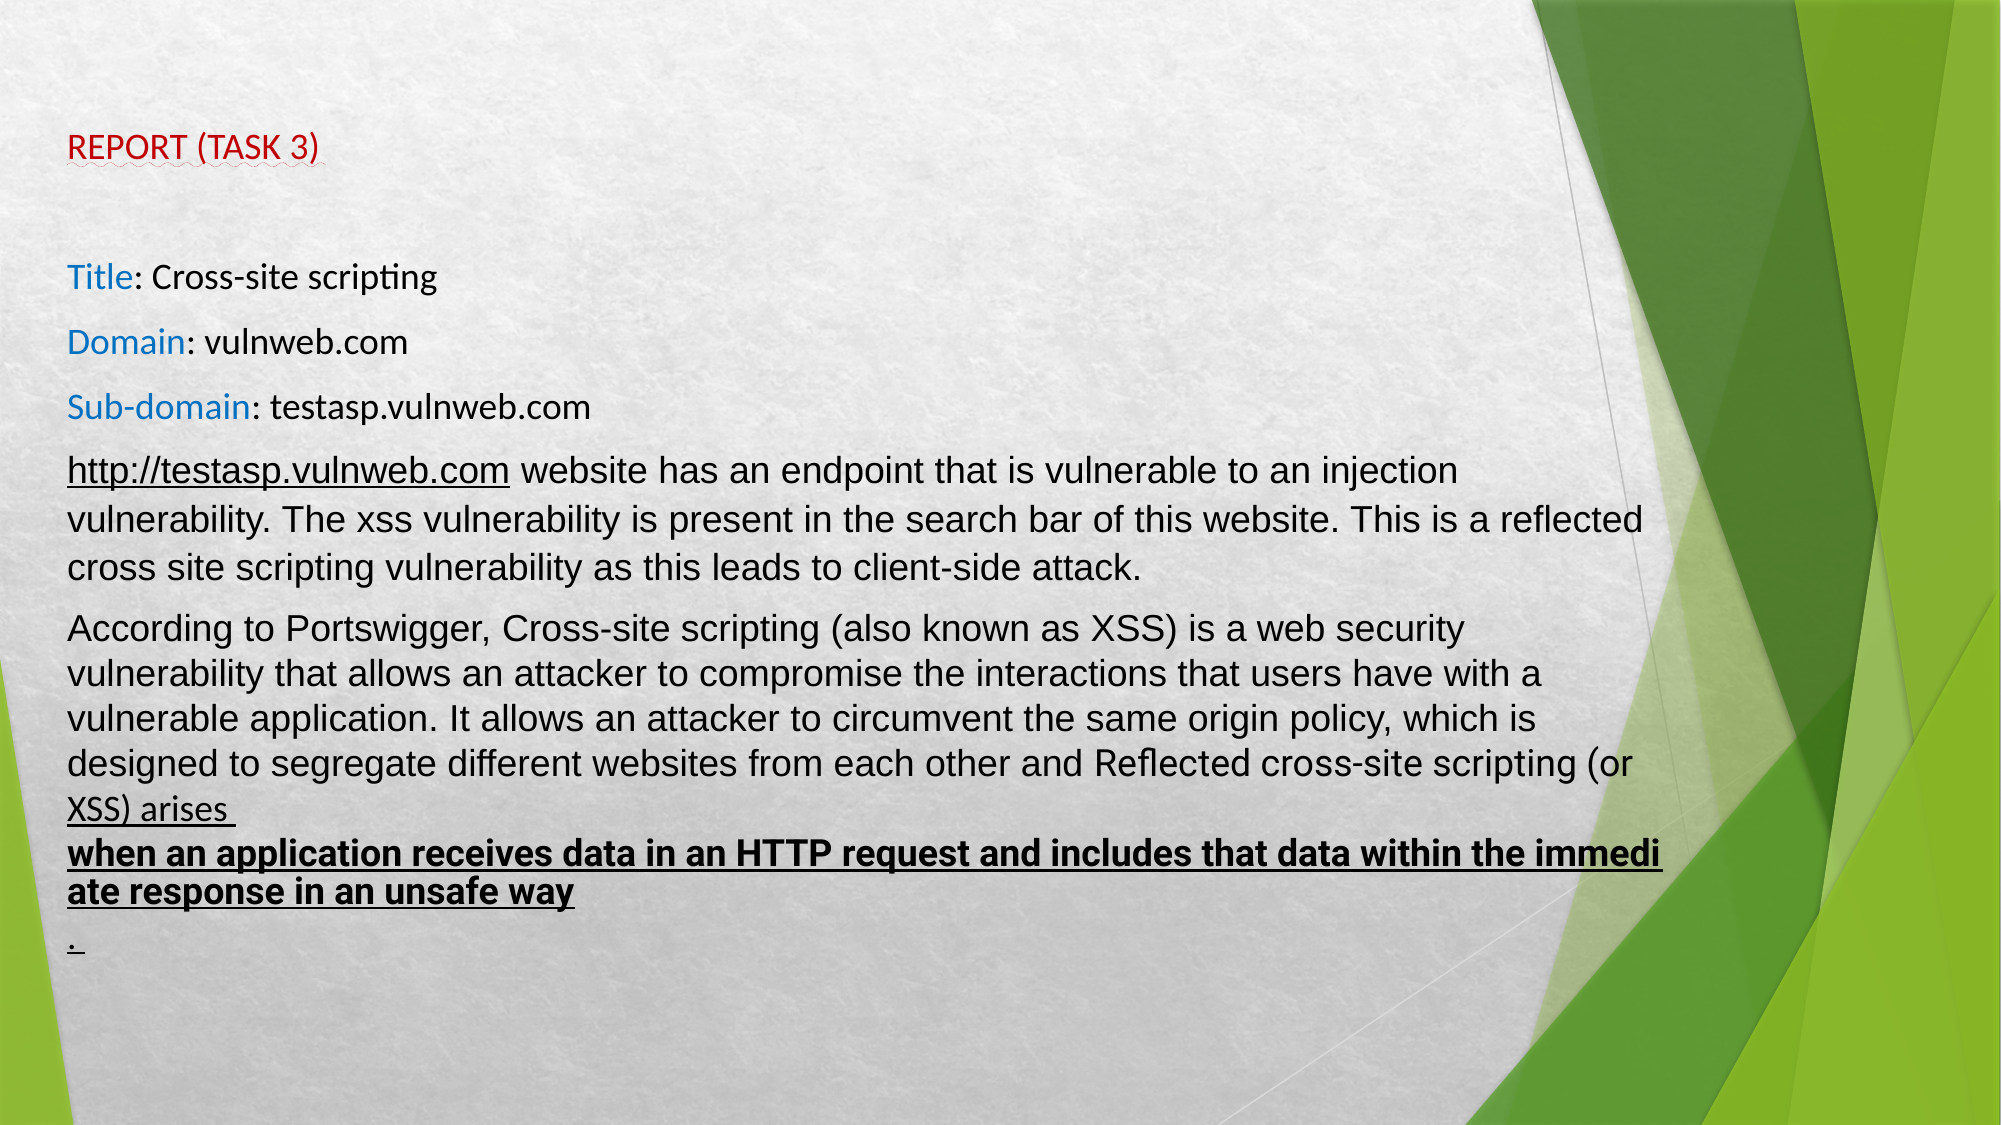

REPORT (TASK 3)

Title: Cross-site scripting
Domain: vulnweb.com
Sub-domain: testasp.vulnweb.com
http://testasp.vulnweb.com website has an endpoint that is vulnerable to an injection vulnerability. The xss vulnerability is present in the search bar of this website. This is a reflected cross site scripting vulnerability as this leads to client-side attack.
According to Portswigger, Cross-site scripting (also known as XSS) is a web security vulnerability that allows an attacker to compromise the interactions that users have with a vulnerable application. It allows an attacker to circumvent the same origin policy, which is designed to segregate different websites from each other and Reflected cross-site scripting (or XSS) arises when an application receives data in an HTTP request and includes that data within the immediate response in an unsafe way.